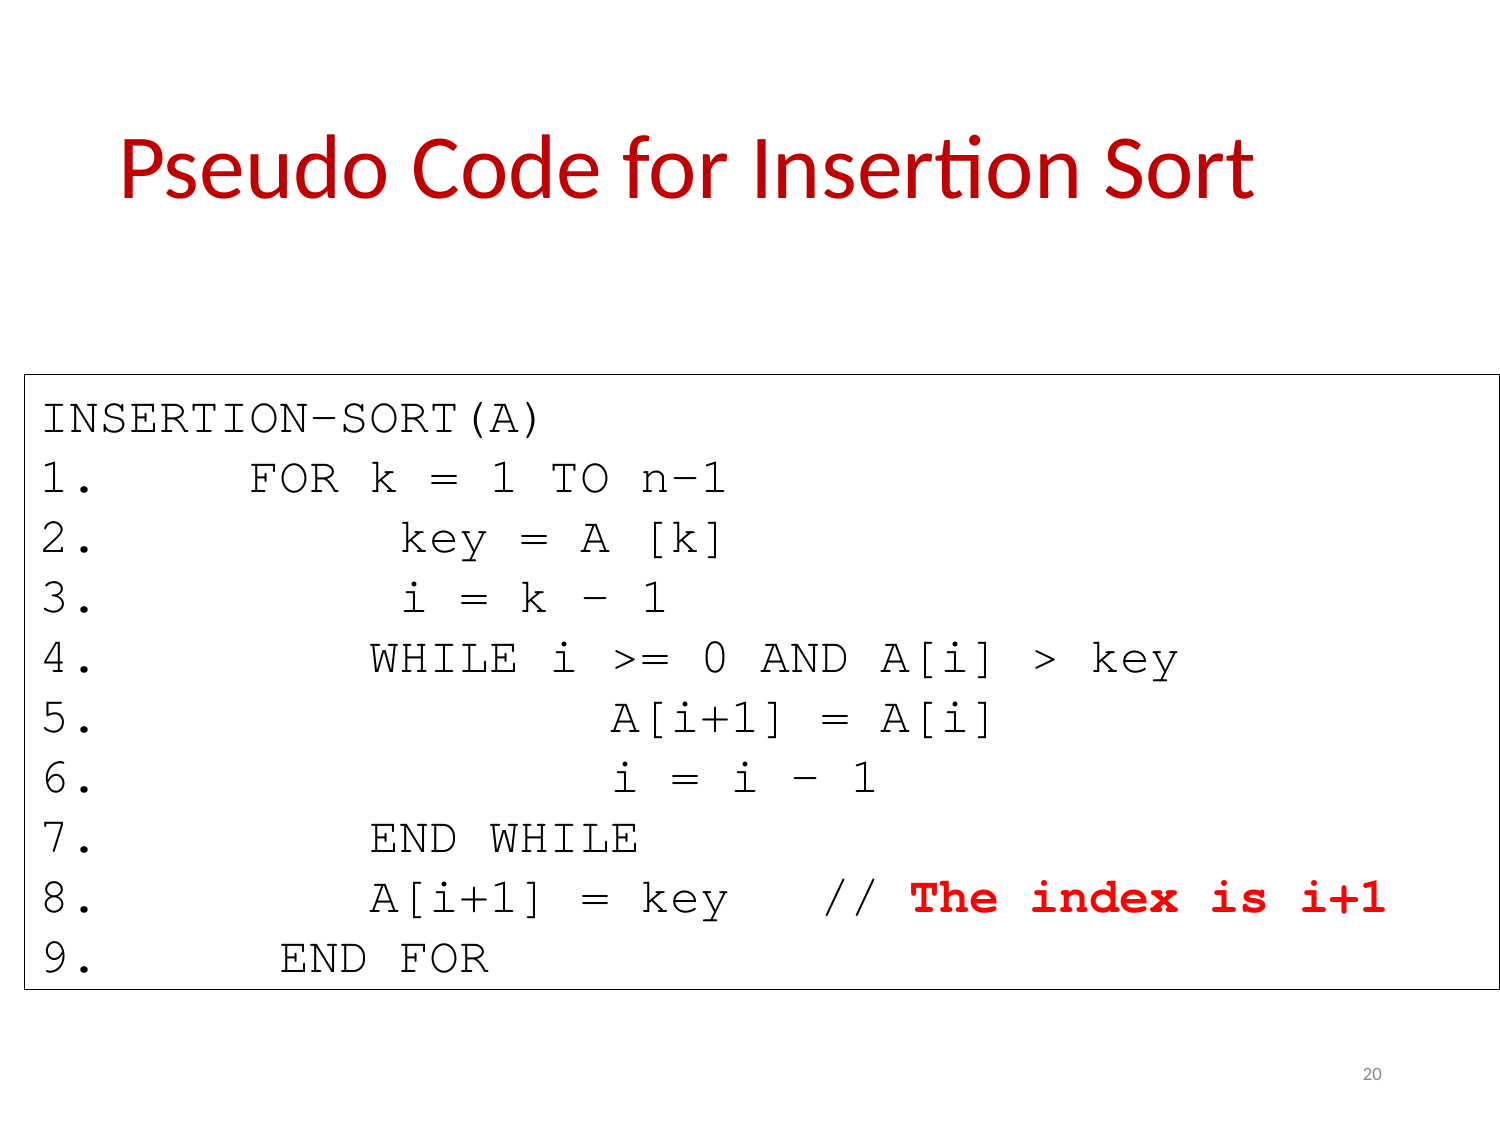

# Pseudo Code for Insertion Sort
INSERTION-SORT(A)
1.     FOR k = 1 TO n-1
2.          key = A [k]
3.          i = k – 1
4.         WHILE i >= 0 AND A[i] > key
5.                 A[i+1] = A[i]
6.                 i = i – 1
7.         END WHILE
8.         A[i+1] = key   // The index is i+1
9.      END FOR
20